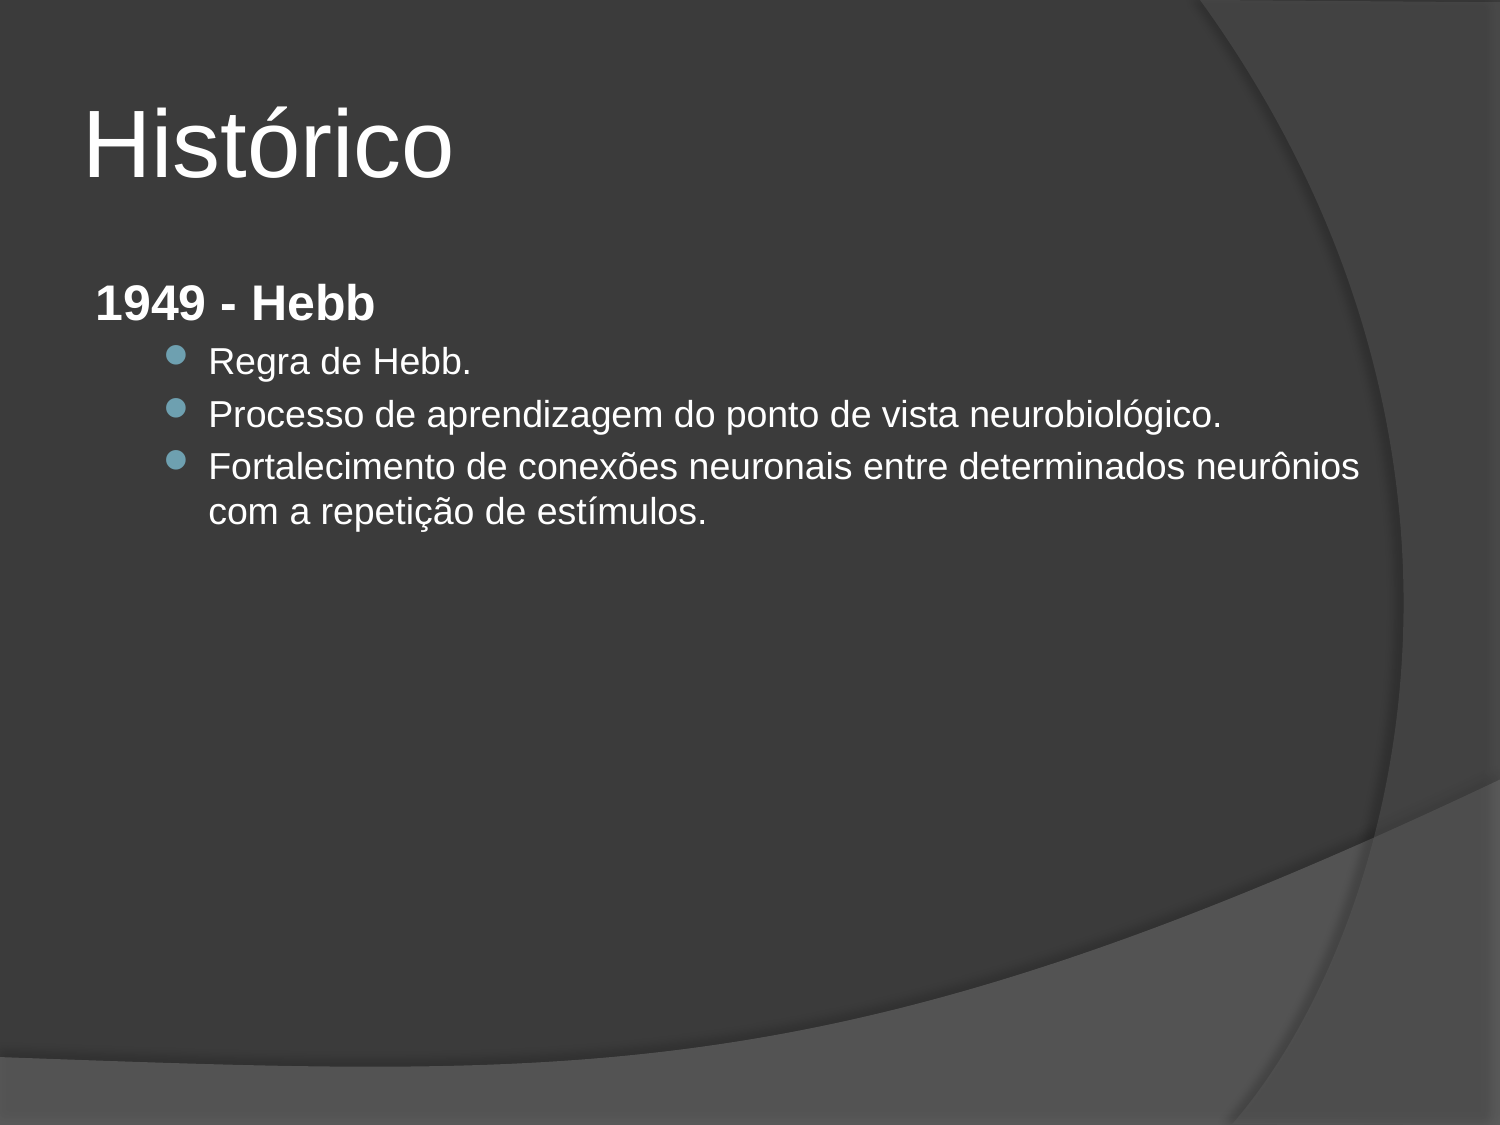

# Histórico
1949 - Hebb
Regra de Hebb.
Processo de aprendizagem do ponto de vista neurobiológico.
Fortalecimento de conexões neuronais entre determinados neurônios com a repetição de estímulos.